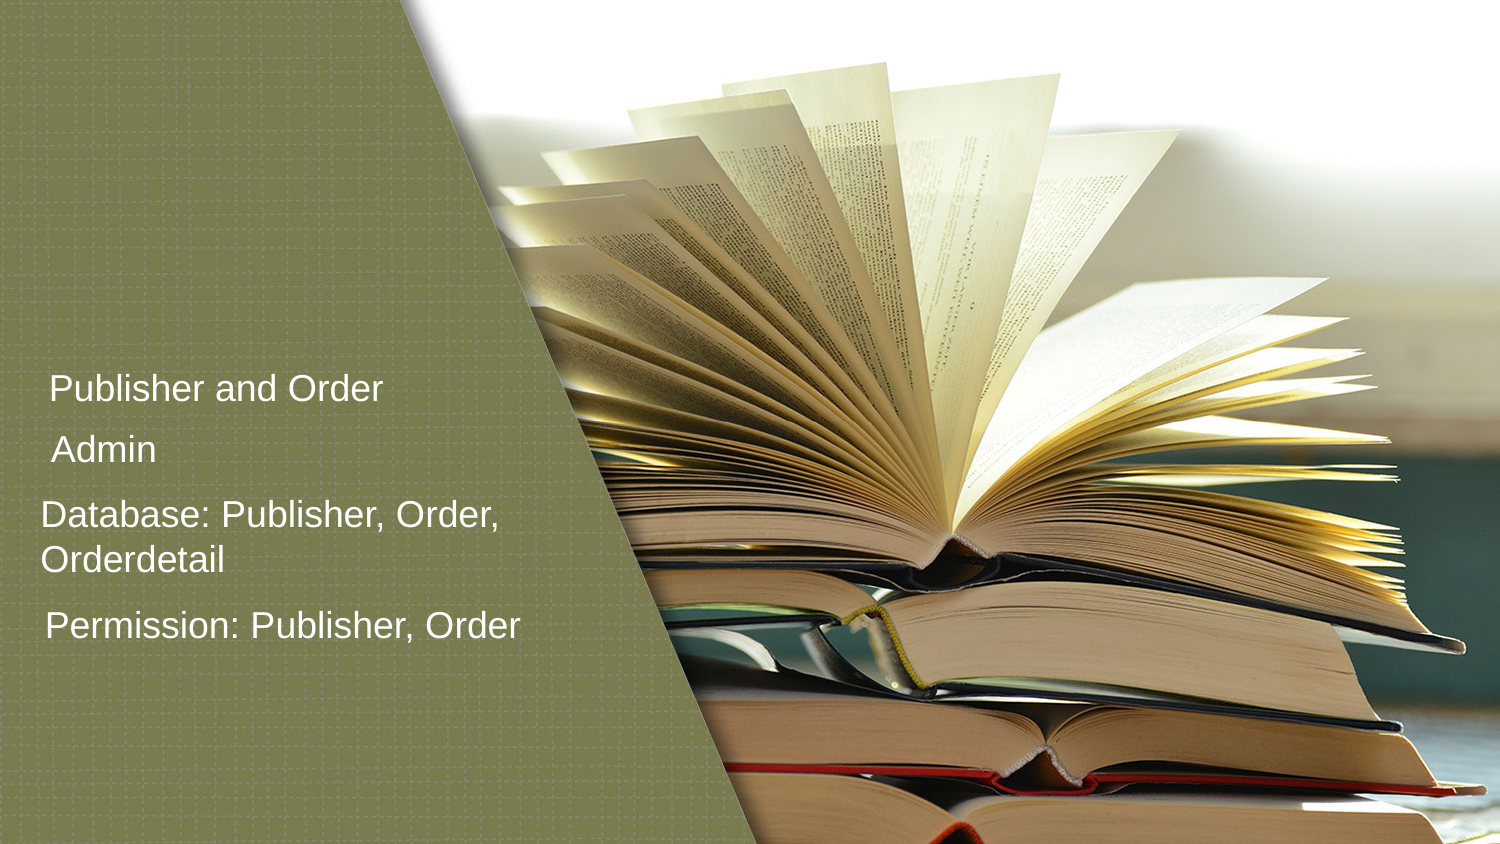

Publisher and Order
 Admin
Database: Publisher, Order, Orderdetail
Permission: Publisher, Order